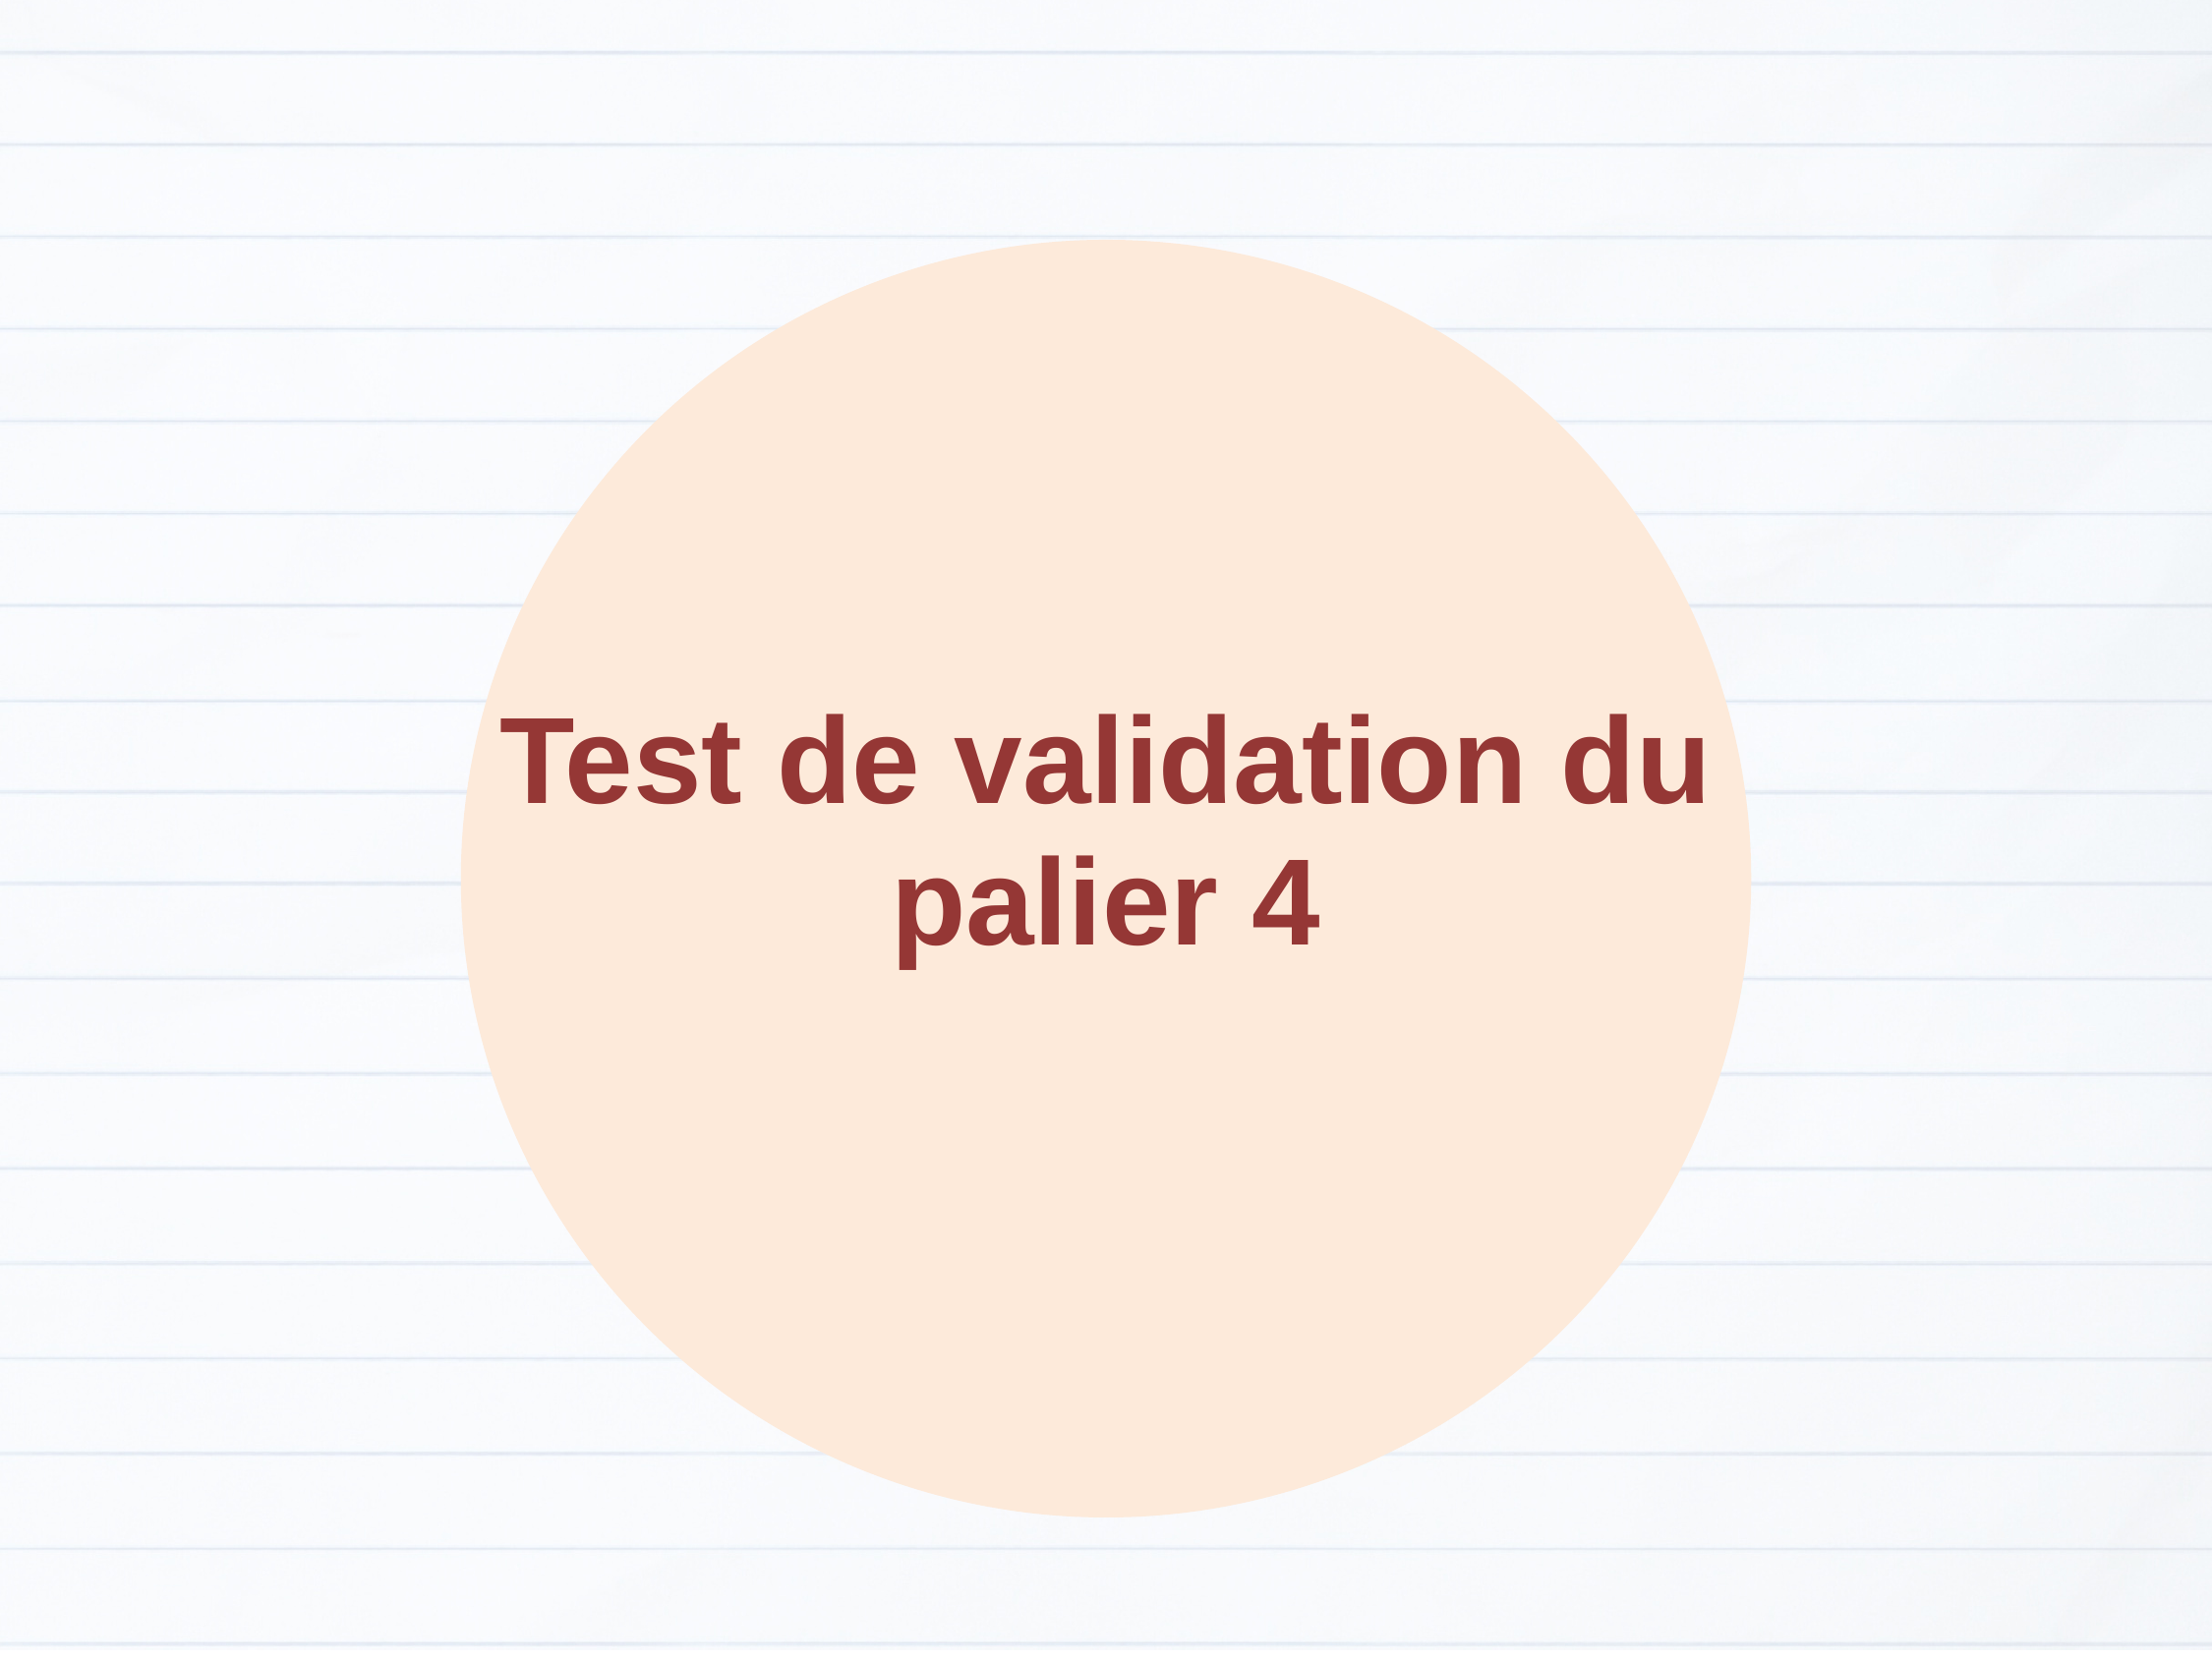

Test de validation du palier 4
Version provisoire pour la formation des enseignants